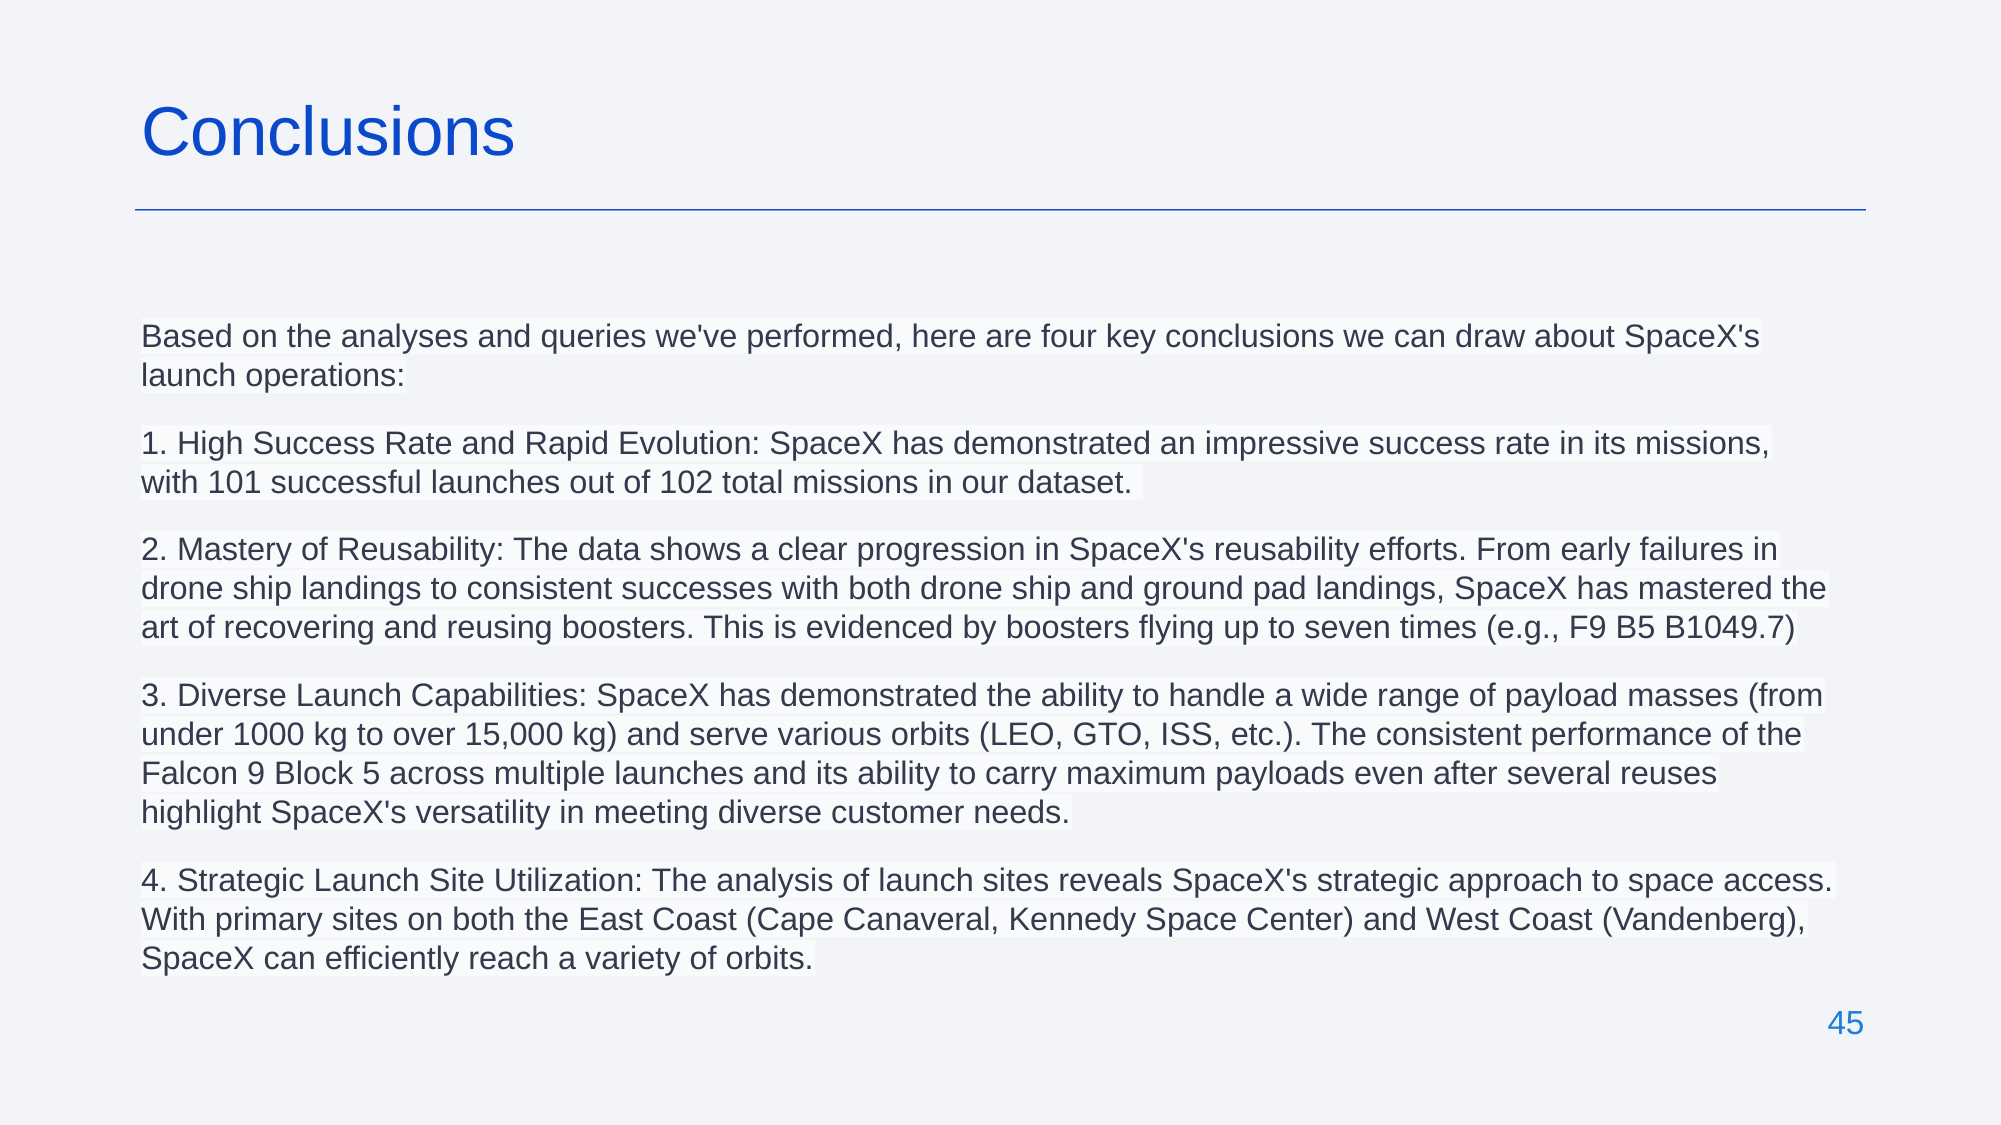

Conclusions
Based on the analyses and queries we've performed, here are four key conclusions we can draw about SpaceX's launch operations:
1. High Success Rate and Rapid Evolution: SpaceX has demonstrated an impressive success rate in its missions, with 101 successful launches out of 102 total missions in our dataset.
2. Mastery of Reusability: The data shows a clear progression in SpaceX's reusability efforts. From early failures in drone ship landings to consistent successes with both drone ship and ground pad landings, SpaceX has mastered the art of recovering and reusing boosters. This is evidenced by boosters flying up to seven times (e.g., F9 B5 B1049.7)
3. Diverse Launch Capabilities: SpaceX has demonstrated the ability to handle a wide range of payload masses (from under 1000 kg to over 15,000 kg) and serve various orbits (LEO, GTO, ISS, etc.). The consistent performance of the Falcon 9 Block 5 across multiple launches and its ability to carry maximum payloads even after several reuses highlight SpaceX's versatility in meeting diverse customer needs.
4. Strategic Launch Site Utilization: The analysis of launch sites reveals SpaceX's strategic approach to space access. With primary sites on both the East Coast (Cape Canaveral, Kennedy Space Center) and West Coast (Vandenberg), SpaceX can efficiently reach a variety of orbits.
45